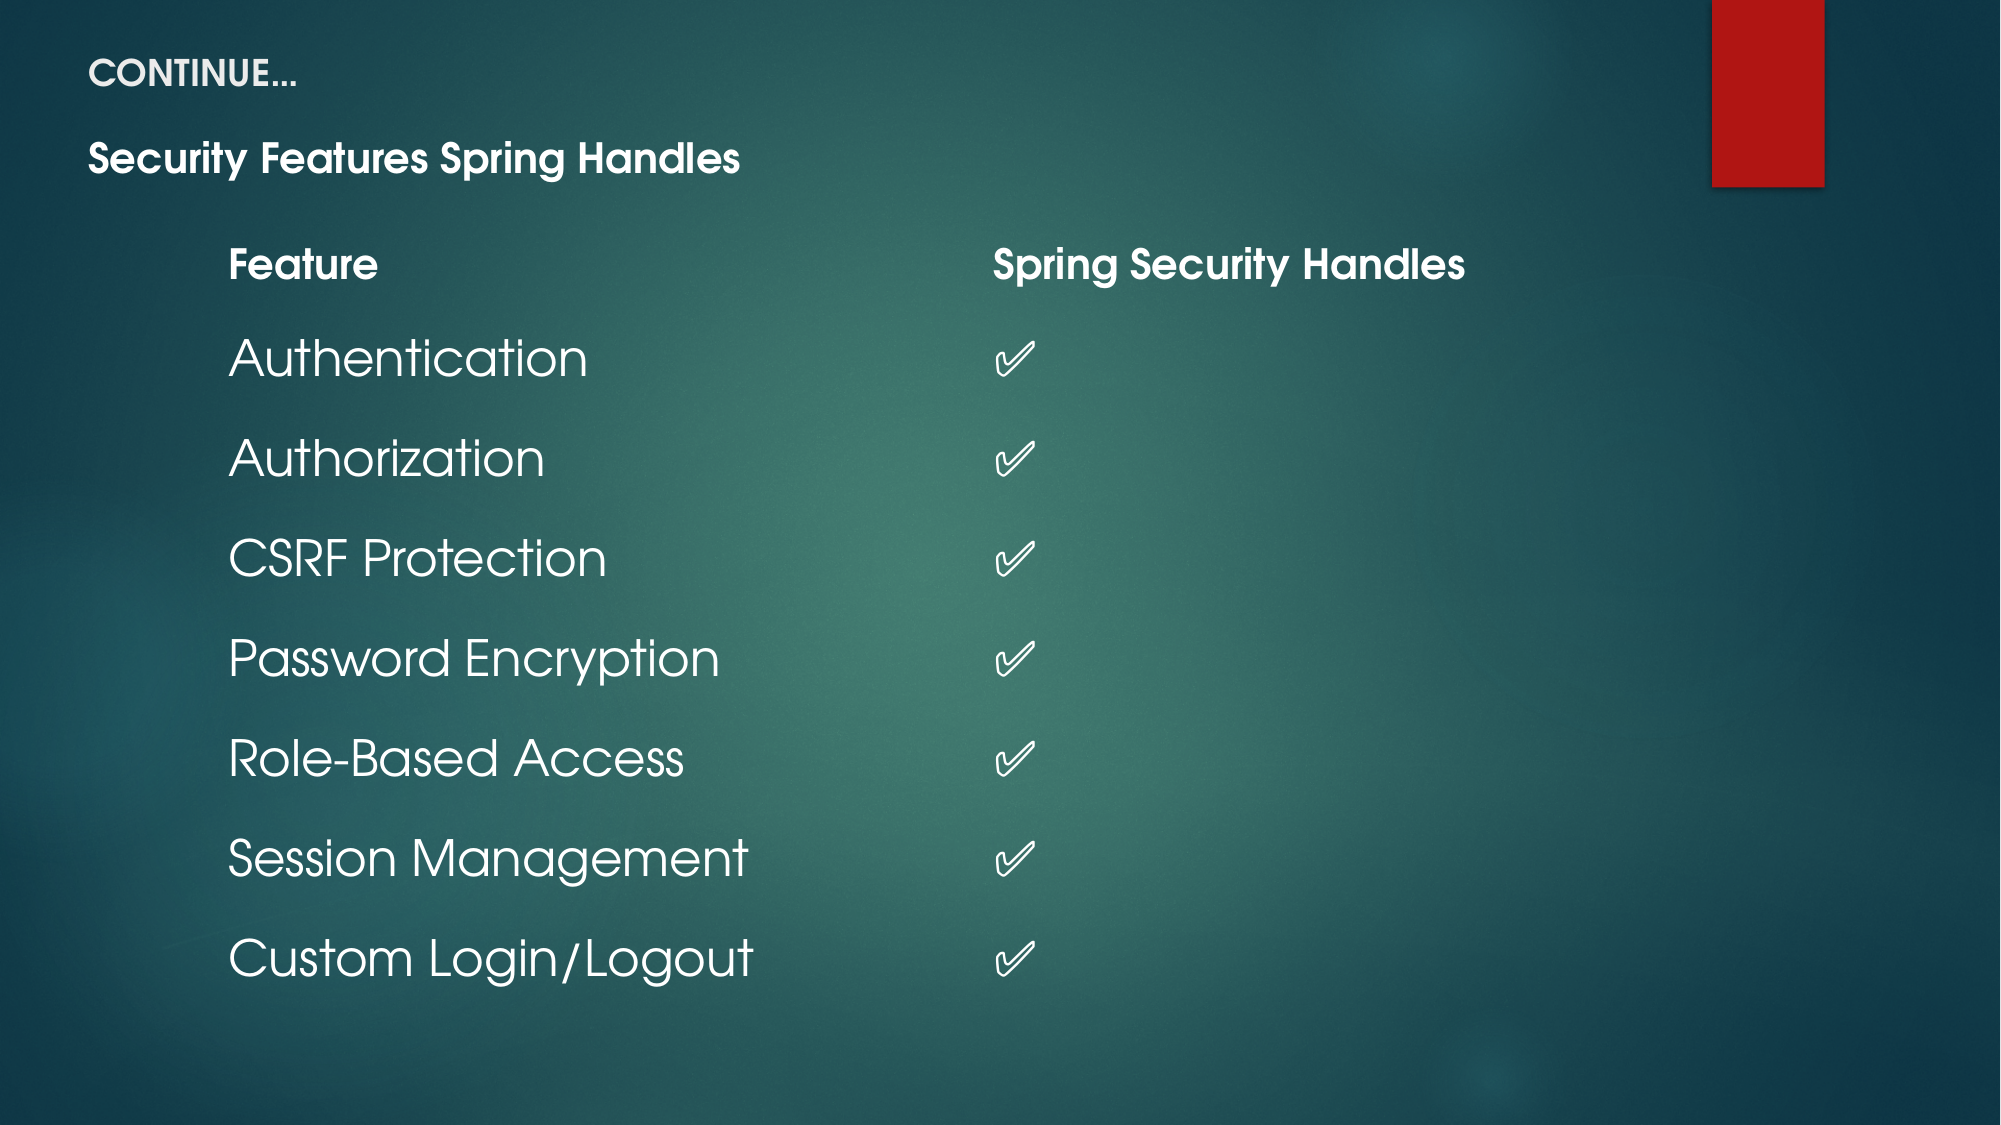

# CONTINUE…
Security Features Spring Handles

| Feature | Spring Security Handles |
| --- | --- |
| Authentication | ✅ |
| Authorization | ✅ |
| CSRF Protection | ✅ |
| Password Encryption | ✅ |
| Role-Based Access | ✅ |
| Session Management | ✅ |
| Custom Login/Logout | ✅ |